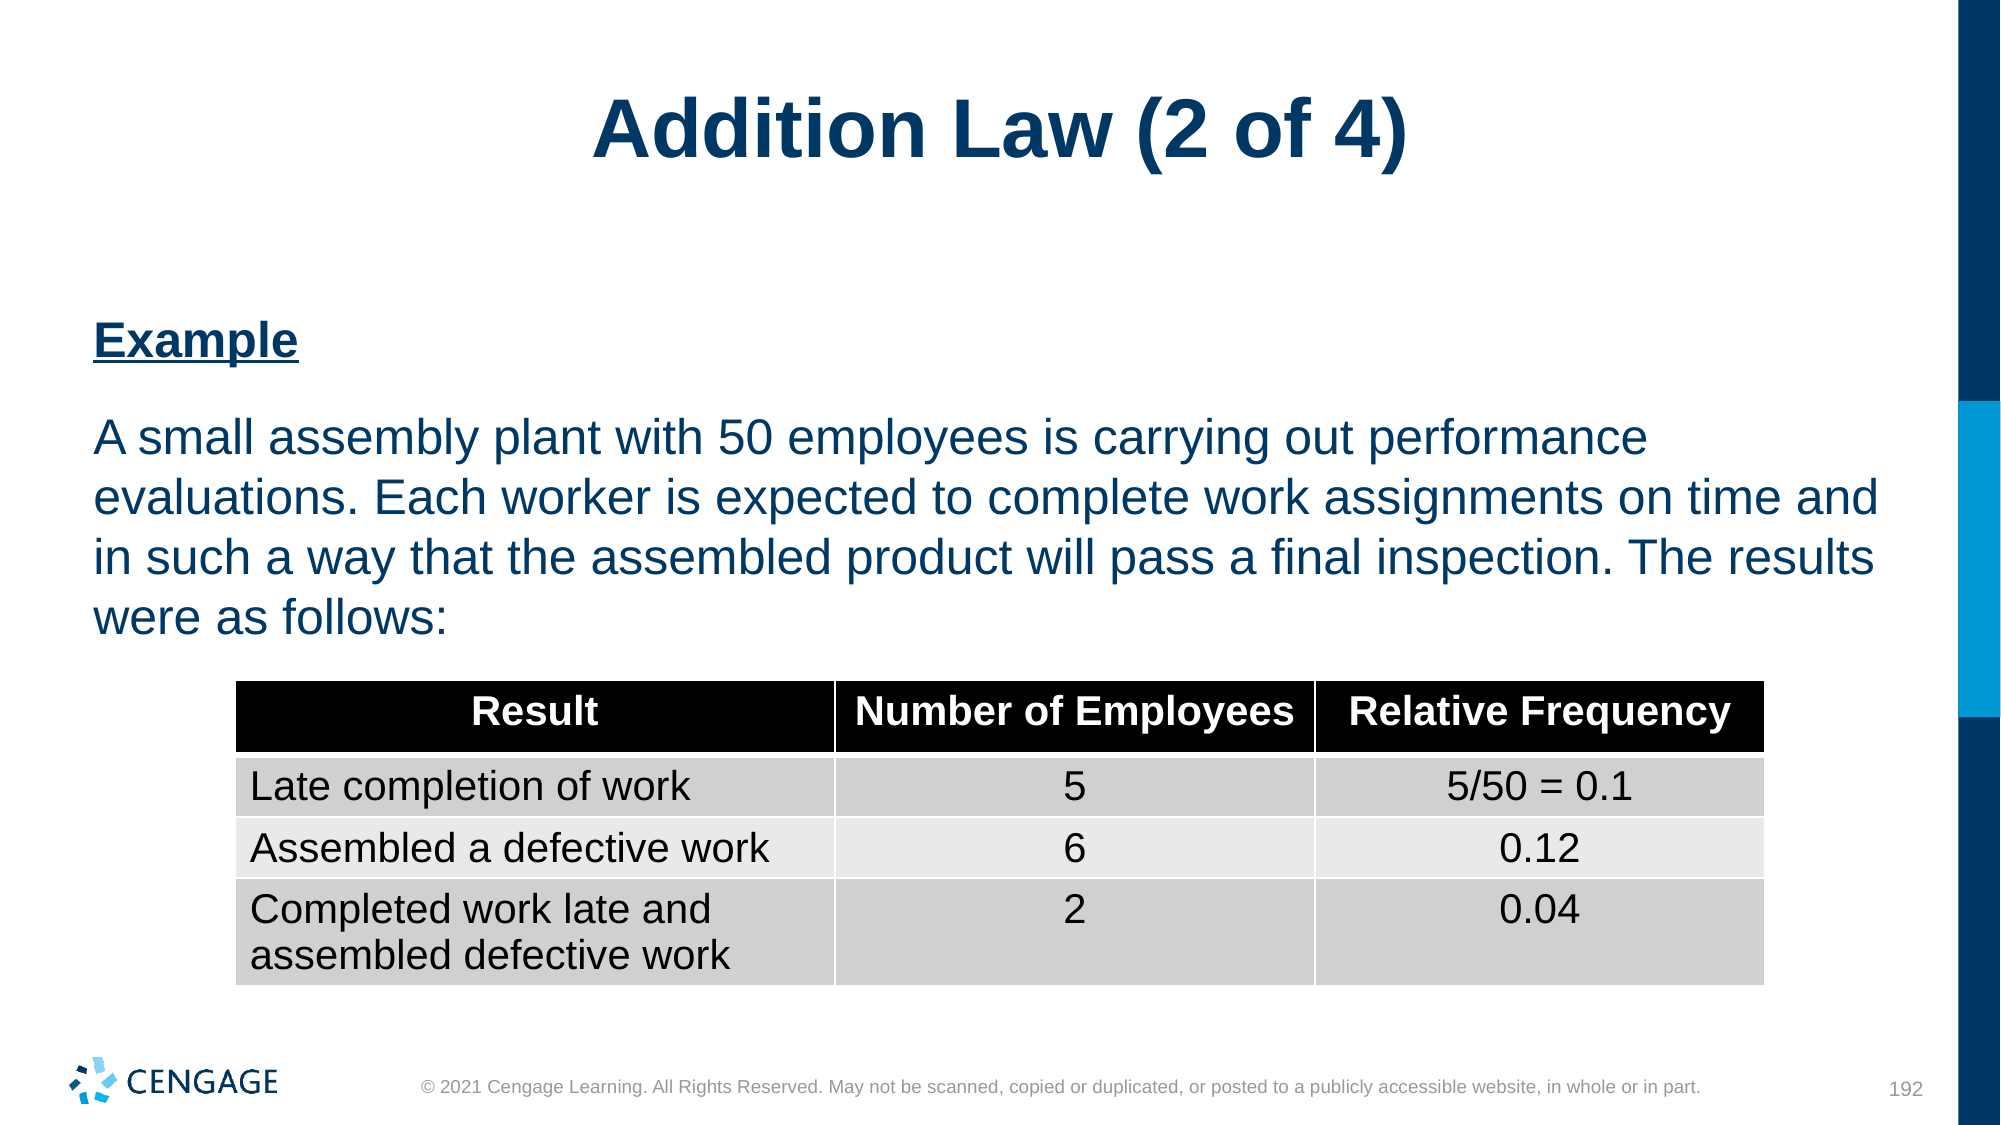

# Addition Law (2 of 4)
Example
A small assembly plant with 50 employees is carrying out performance evaluations. Each worker is expected to complete work assignments on time and in such a way that the assembled product will pass a final inspection. The results were as follows:
| Result | Number of Employees | Relative Frequency |
| --- | --- | --- |
| Late completion of work | 5 | 5/50 = 0.1 |
| Assembled a defective work | 6 | 0.12 |
| Completed work late and assembled defective work | 2 | 0.04 |